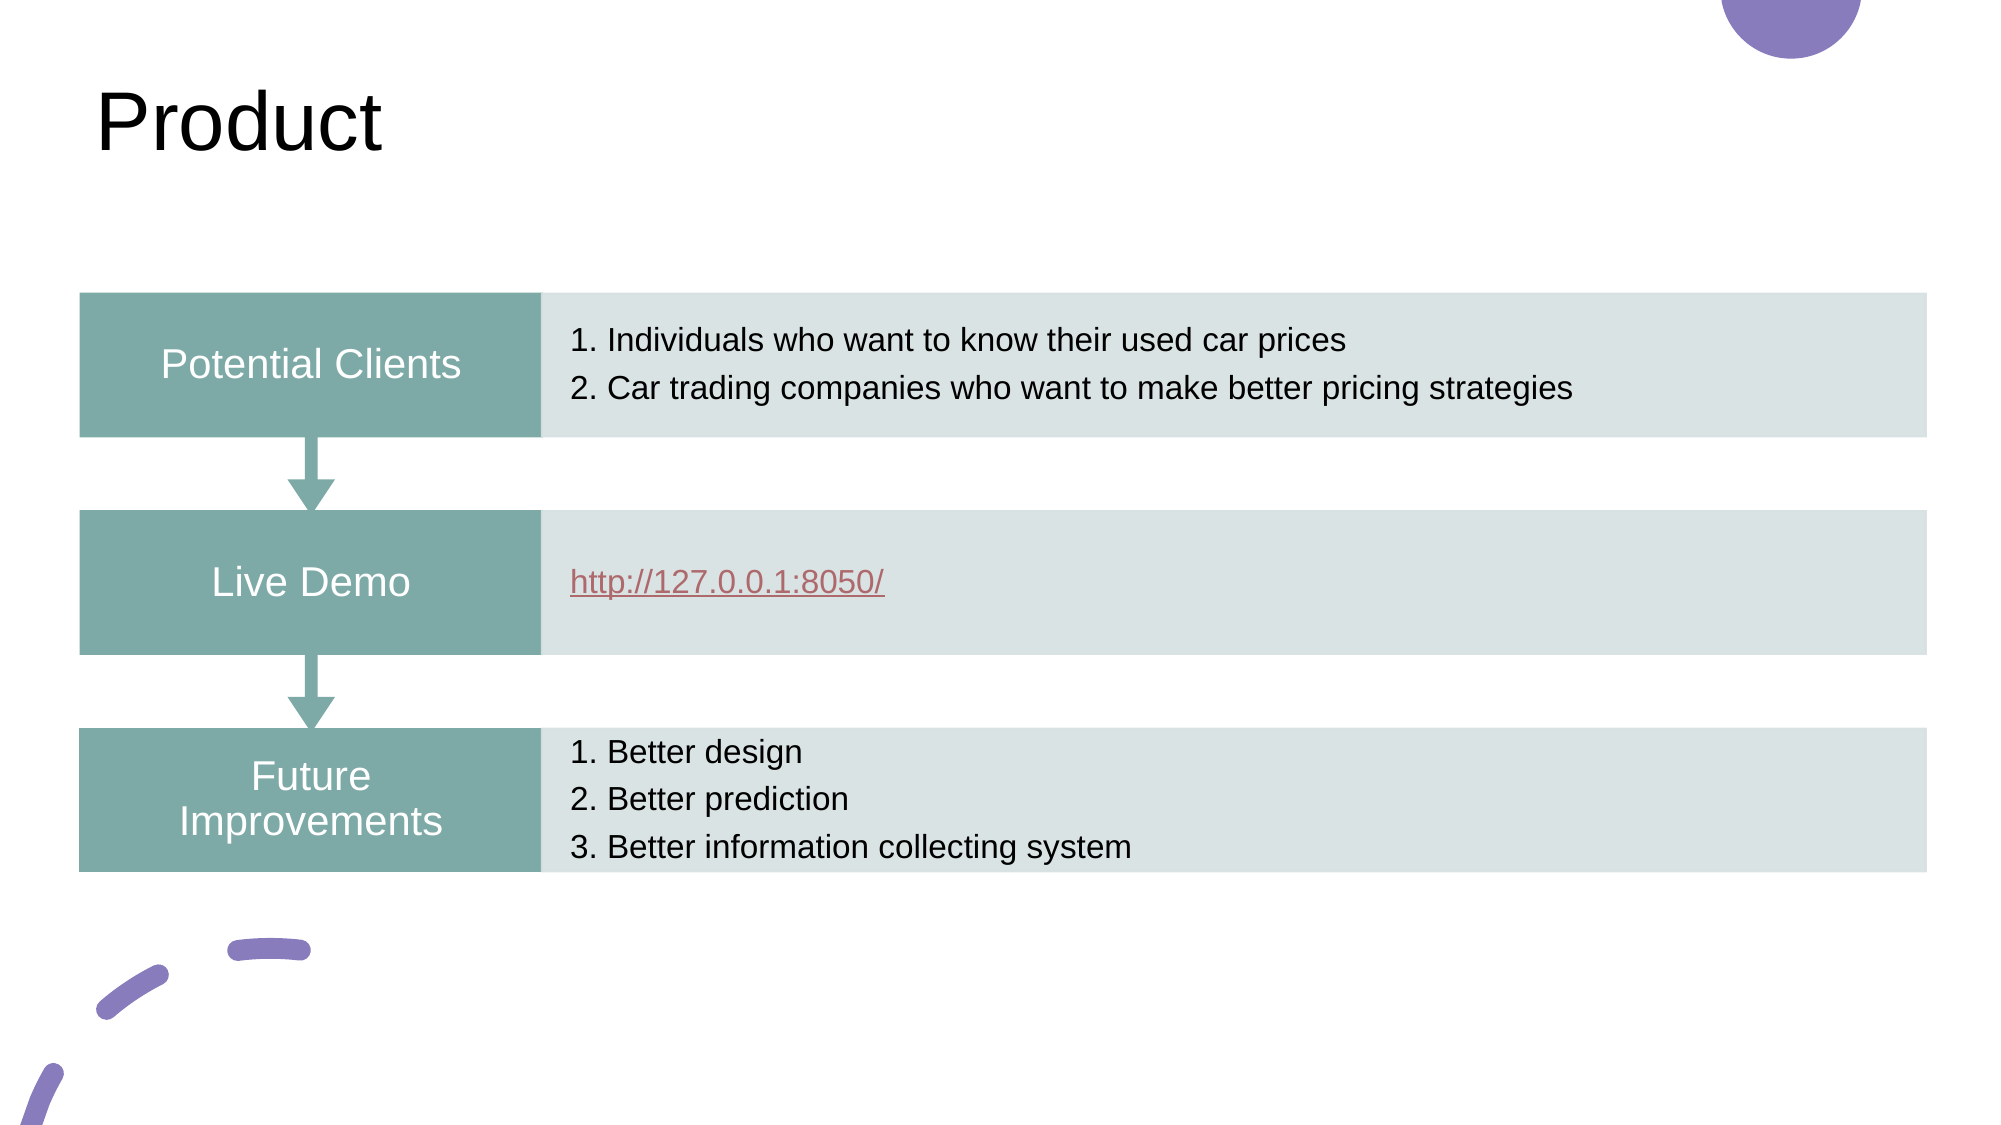

# Product
Future Improvements
1. Better design
2. Better prediction
3. Better information collecting system
Live Demo
http://127.0.0.1:8050/
Potential Clients
1. Individuals who want to know their used car prices
2. Car trading companies who want to make better pricing strategies